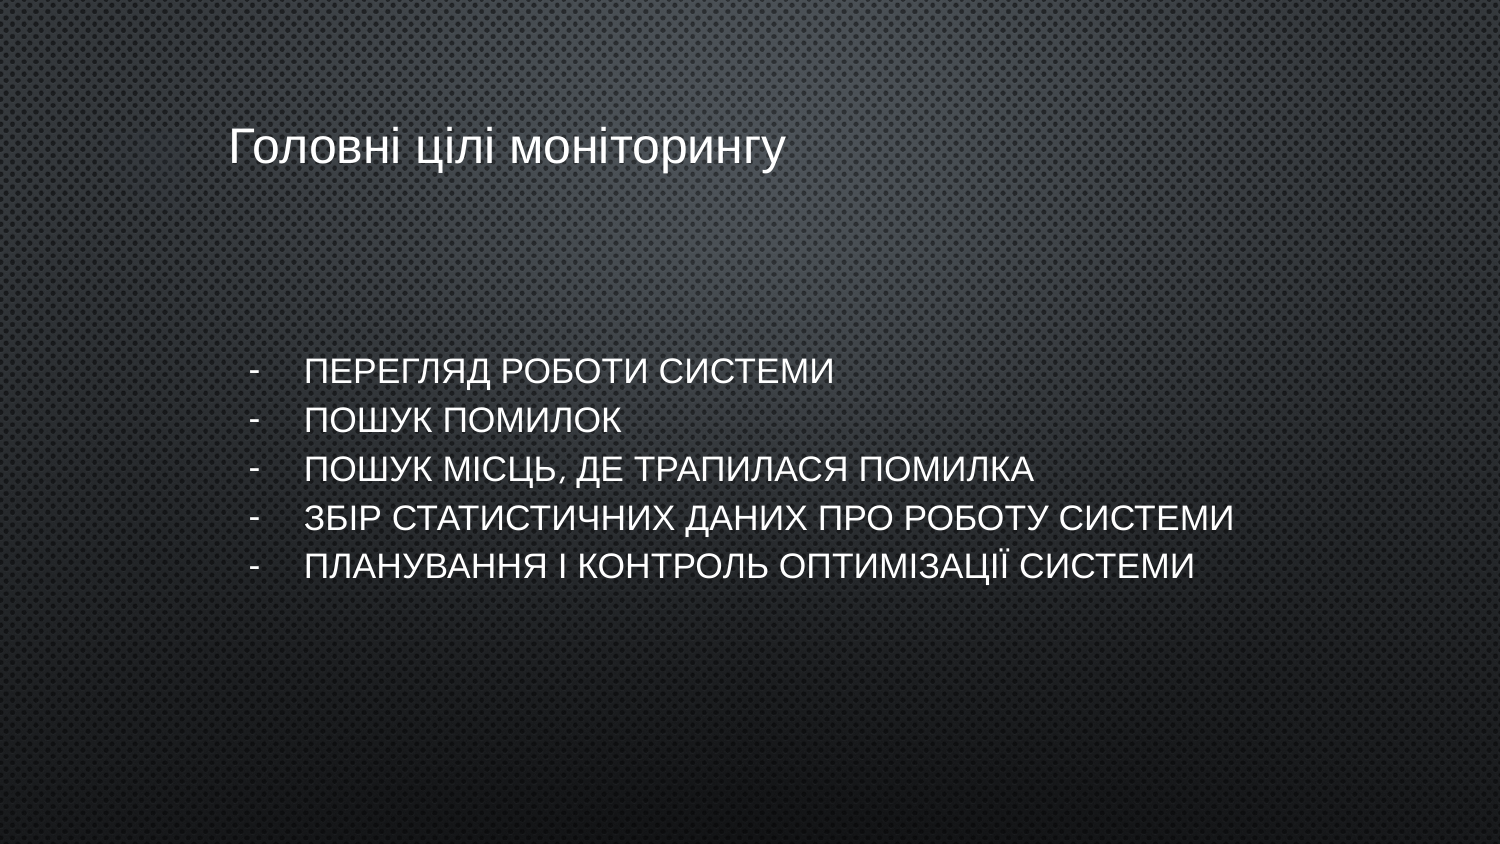

# Головні цілі моніторингу
Перегляд роботи системи
Пошук помилок
Пошук місць, де трапилася помилка
Збір статистичних даних про роботу системи
Планування і контроль оптимізації системи